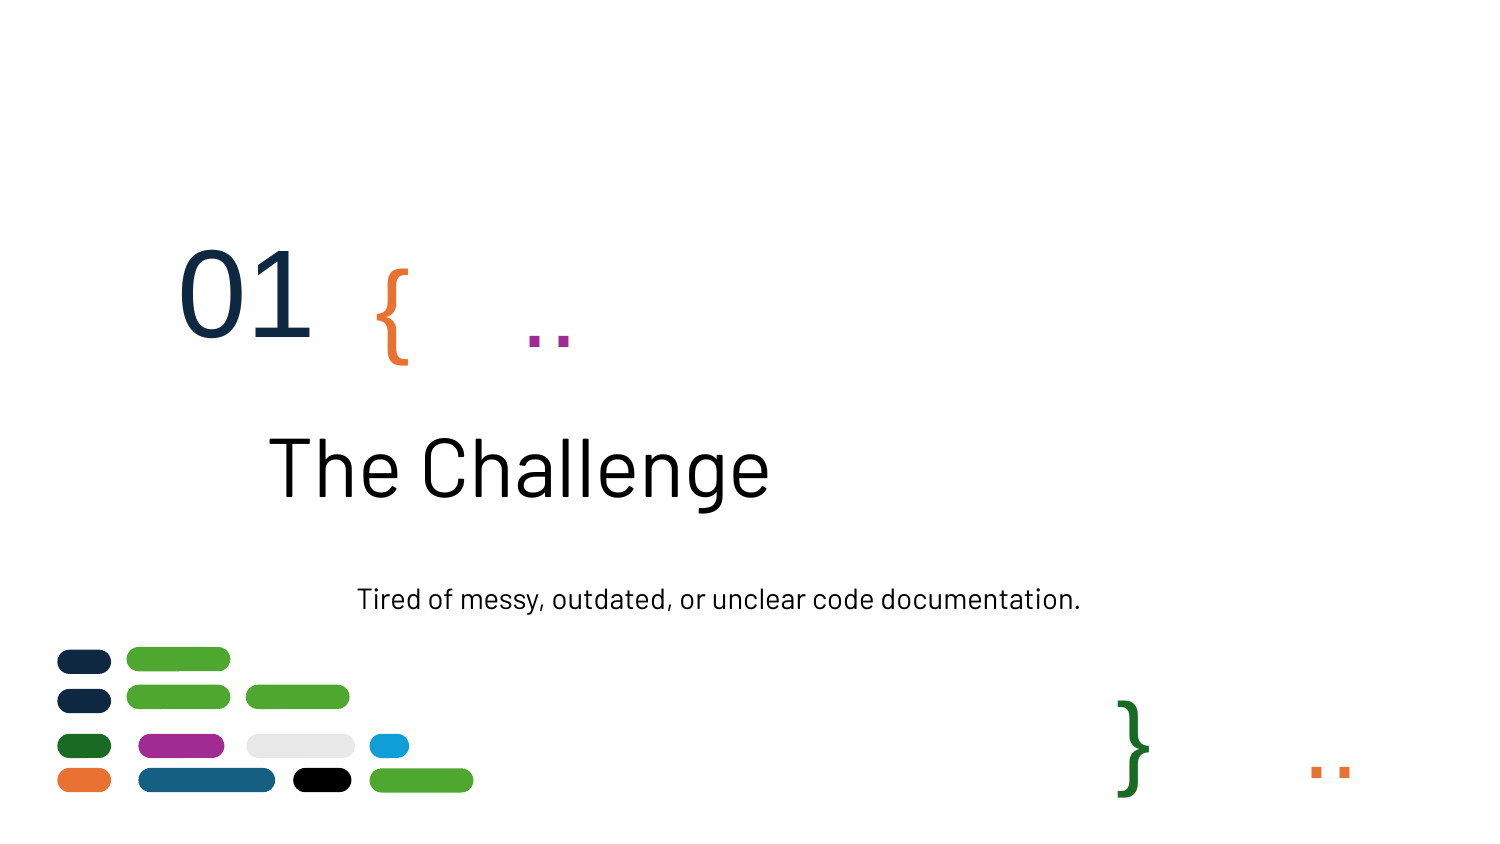

01
{
..
# The Challenge
Tired of messy, outdated, or unclear code documentation.

}
..